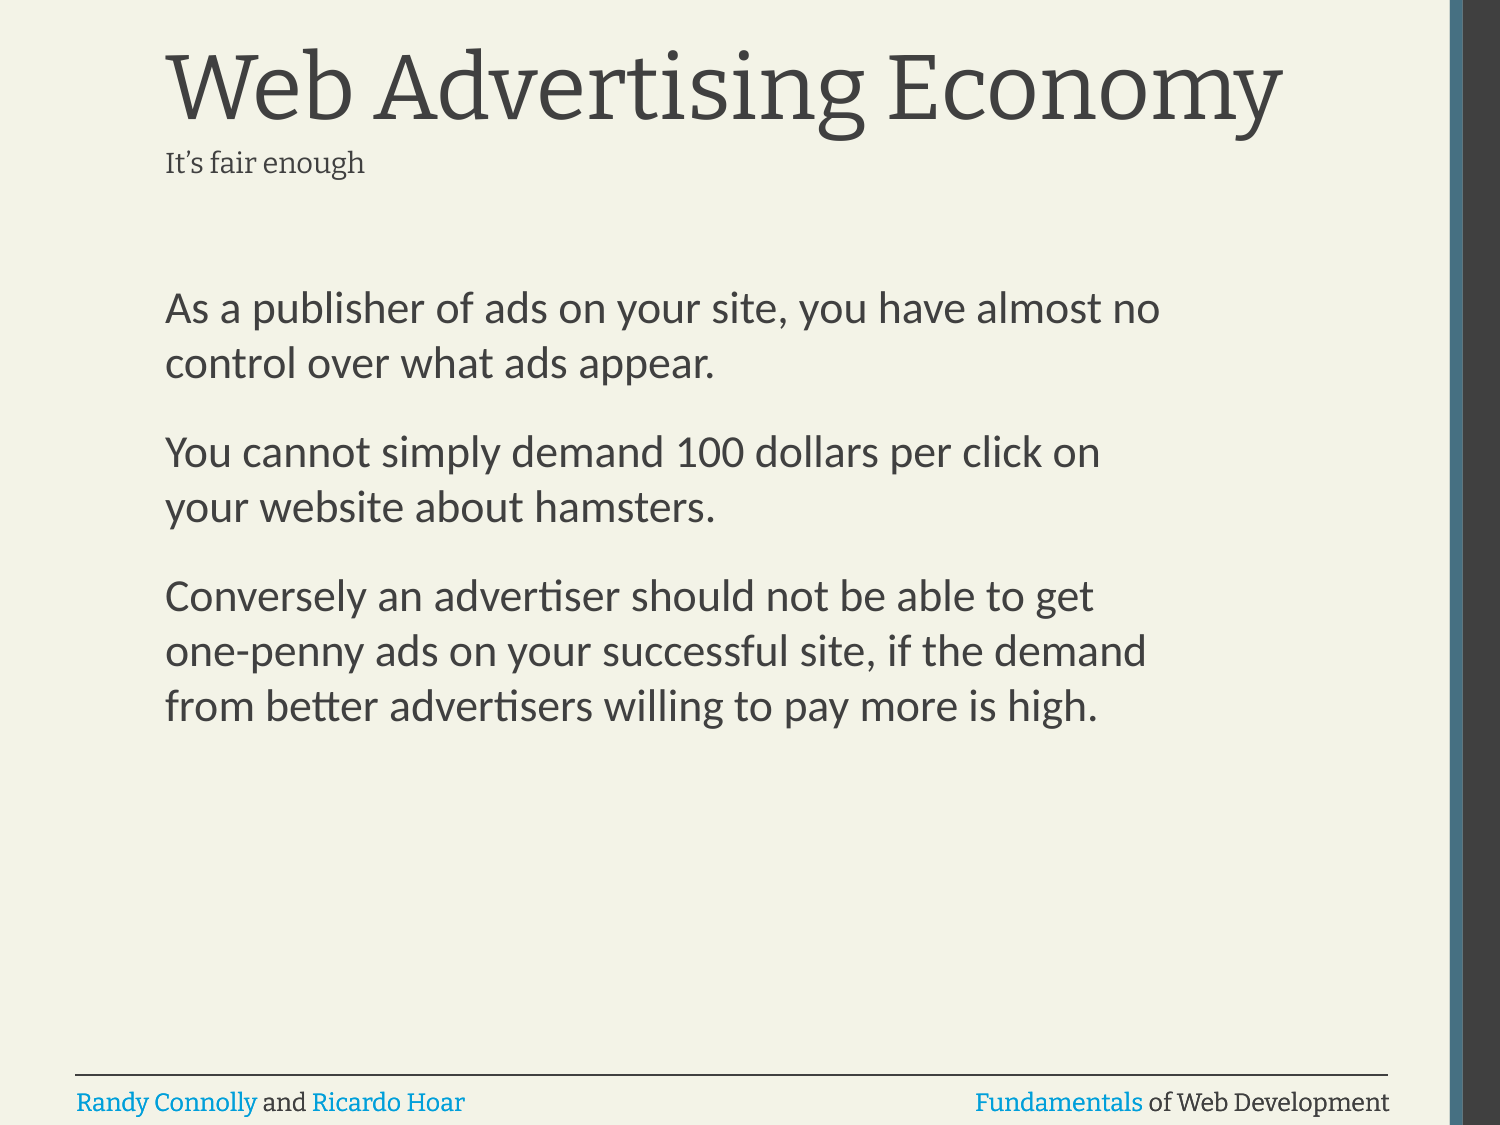

# Web Advertising Economy
It’s fair enough
As a publisher of ads on your site, you have almost no control over what ads appear.
You cannot simply demand 100 dollars per click on your website about hamsters.
Conversely an advertiser should not be able to get one-penny ads on your successful site, if the demand from better advertisers willing to pay more is high.